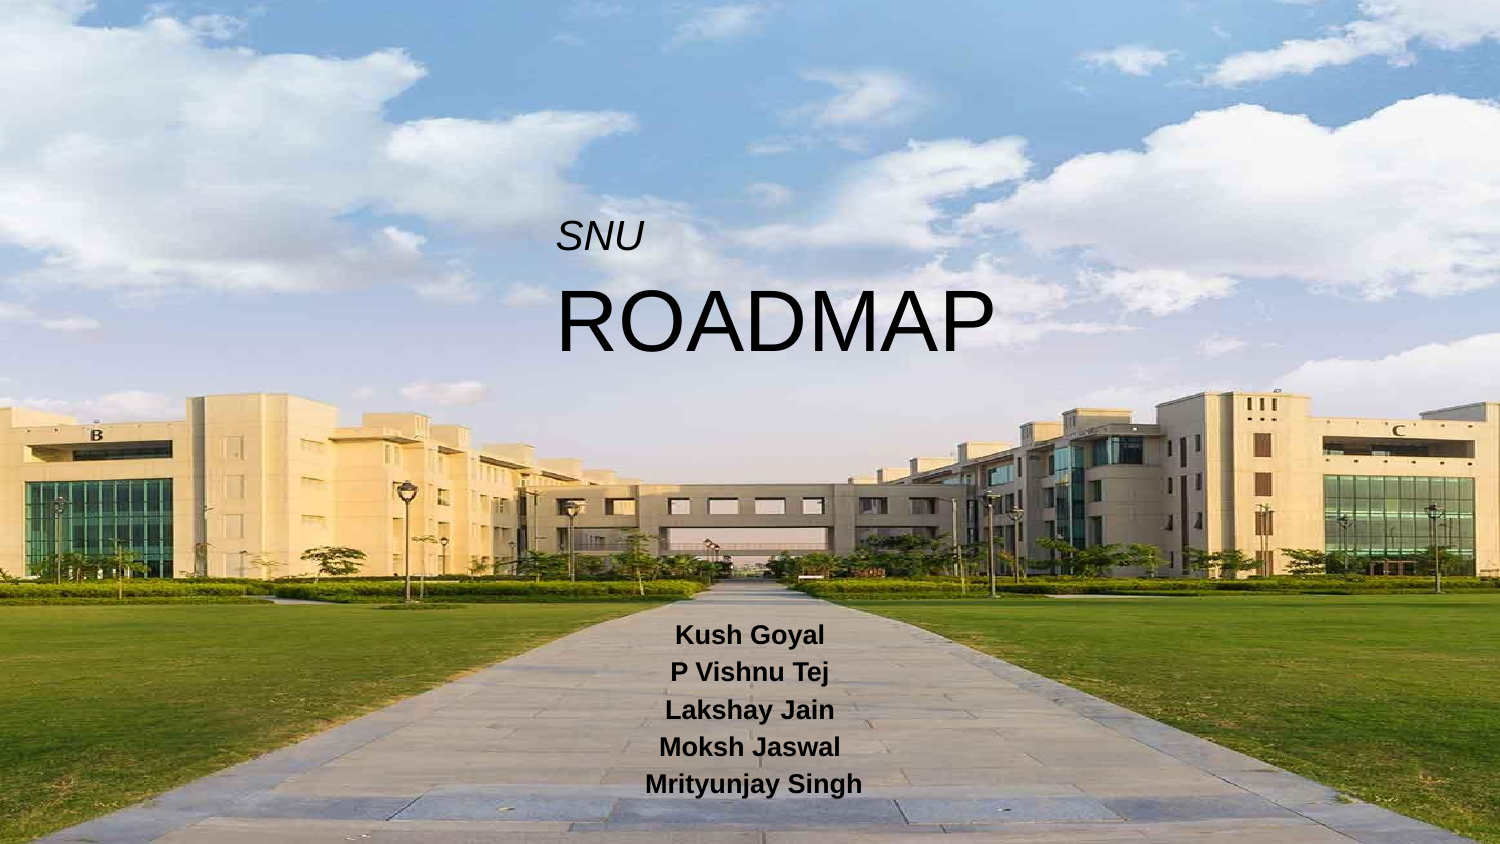

# SNU
                          ROADMAP

Kush Goyal
P Vishnu Tej
Lakshay Jain
Moksh Jaswal
 Mrityunjay Singh